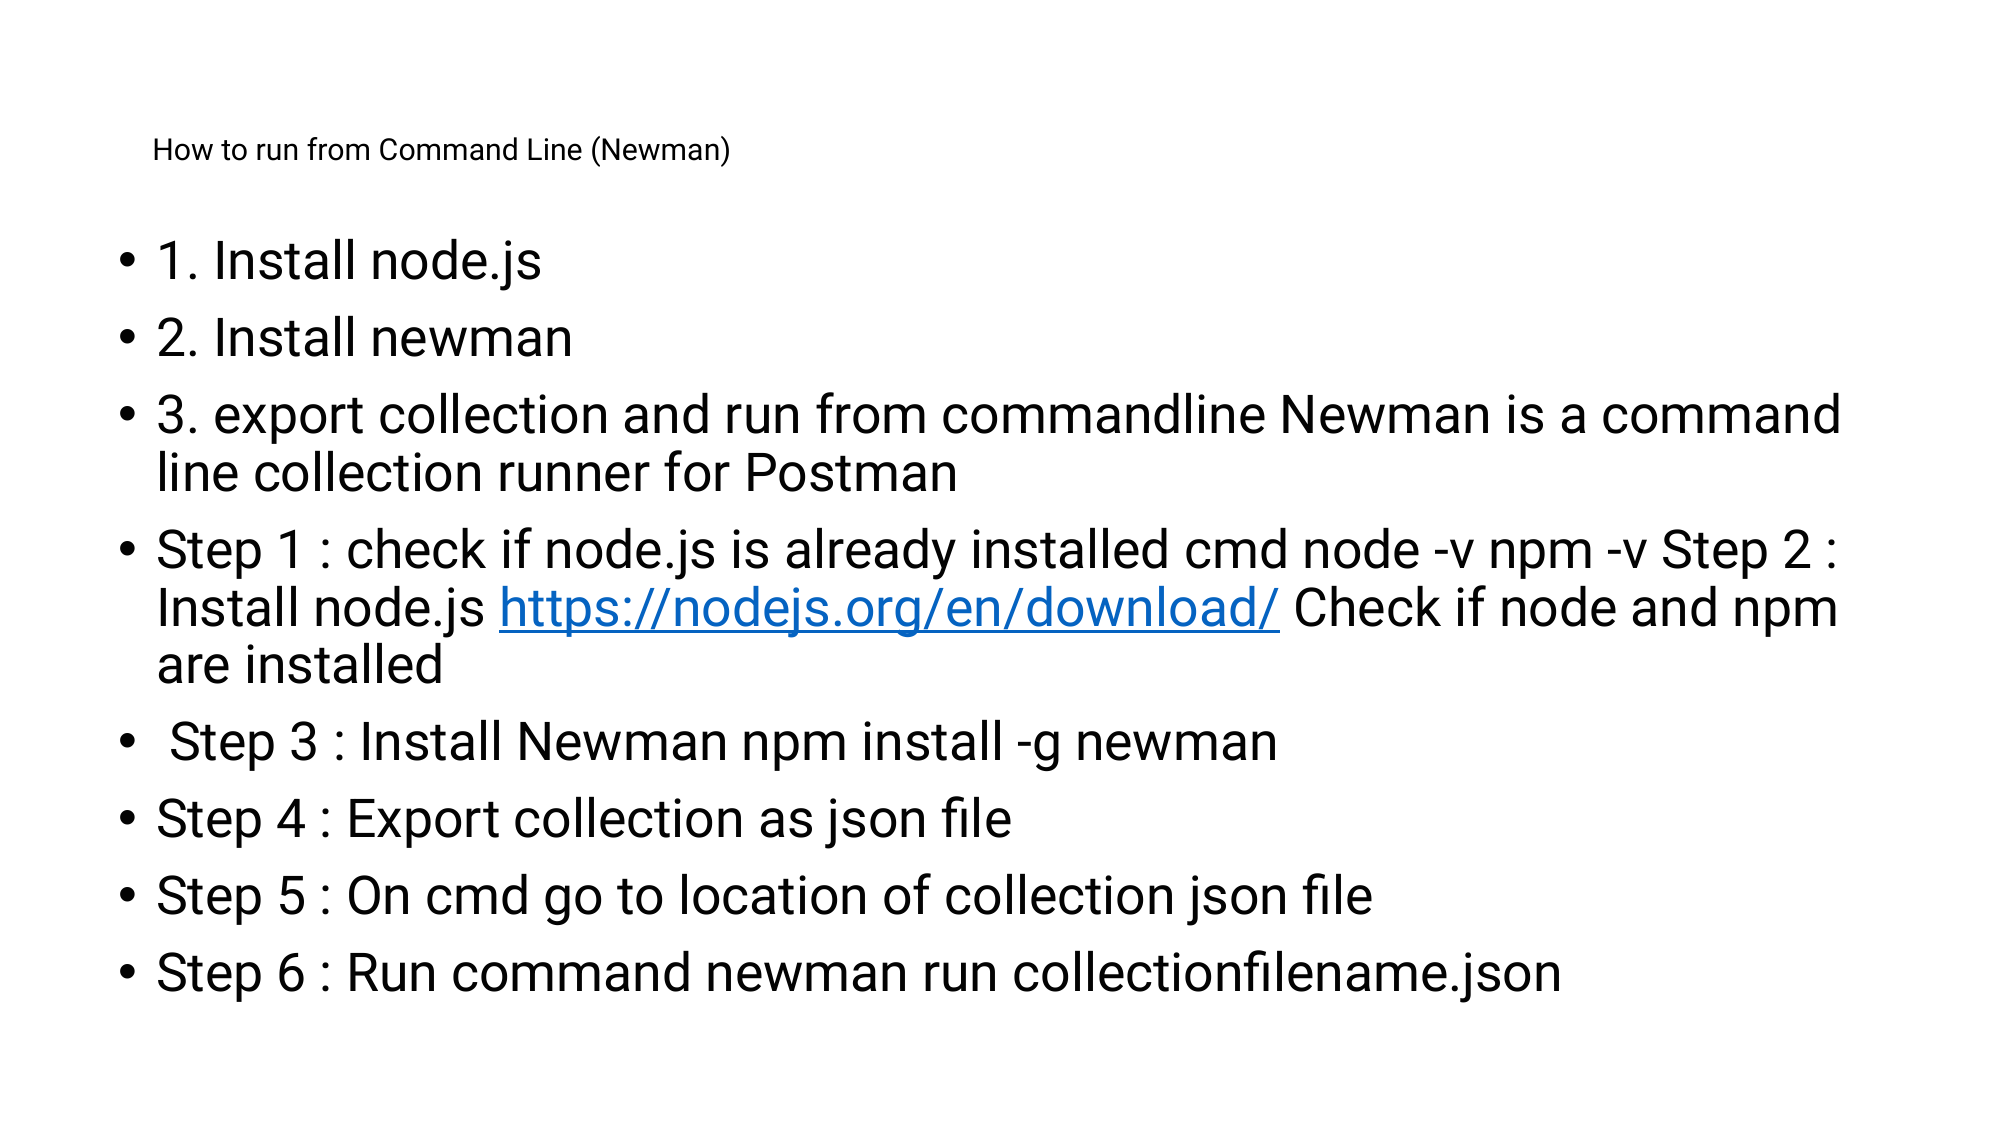

# How to run from Command Line (Newman)
1. Install node.js
2. Install newman
3. export collection and run from commandline Newman is a command line collection runner for Postman
Step 1 : check if node.js is already installed cmd node -v npm -v Step 2 : Install node.js https://nodejs.org/en/download/ Check if node and npm are installed
 Step 3 : Install Newman npm install -g newman
Step 4 : Export collection as json file
Step 5 : On cmd go to location of collection json file
Step 6 : Run command newman run collectionfilename.json